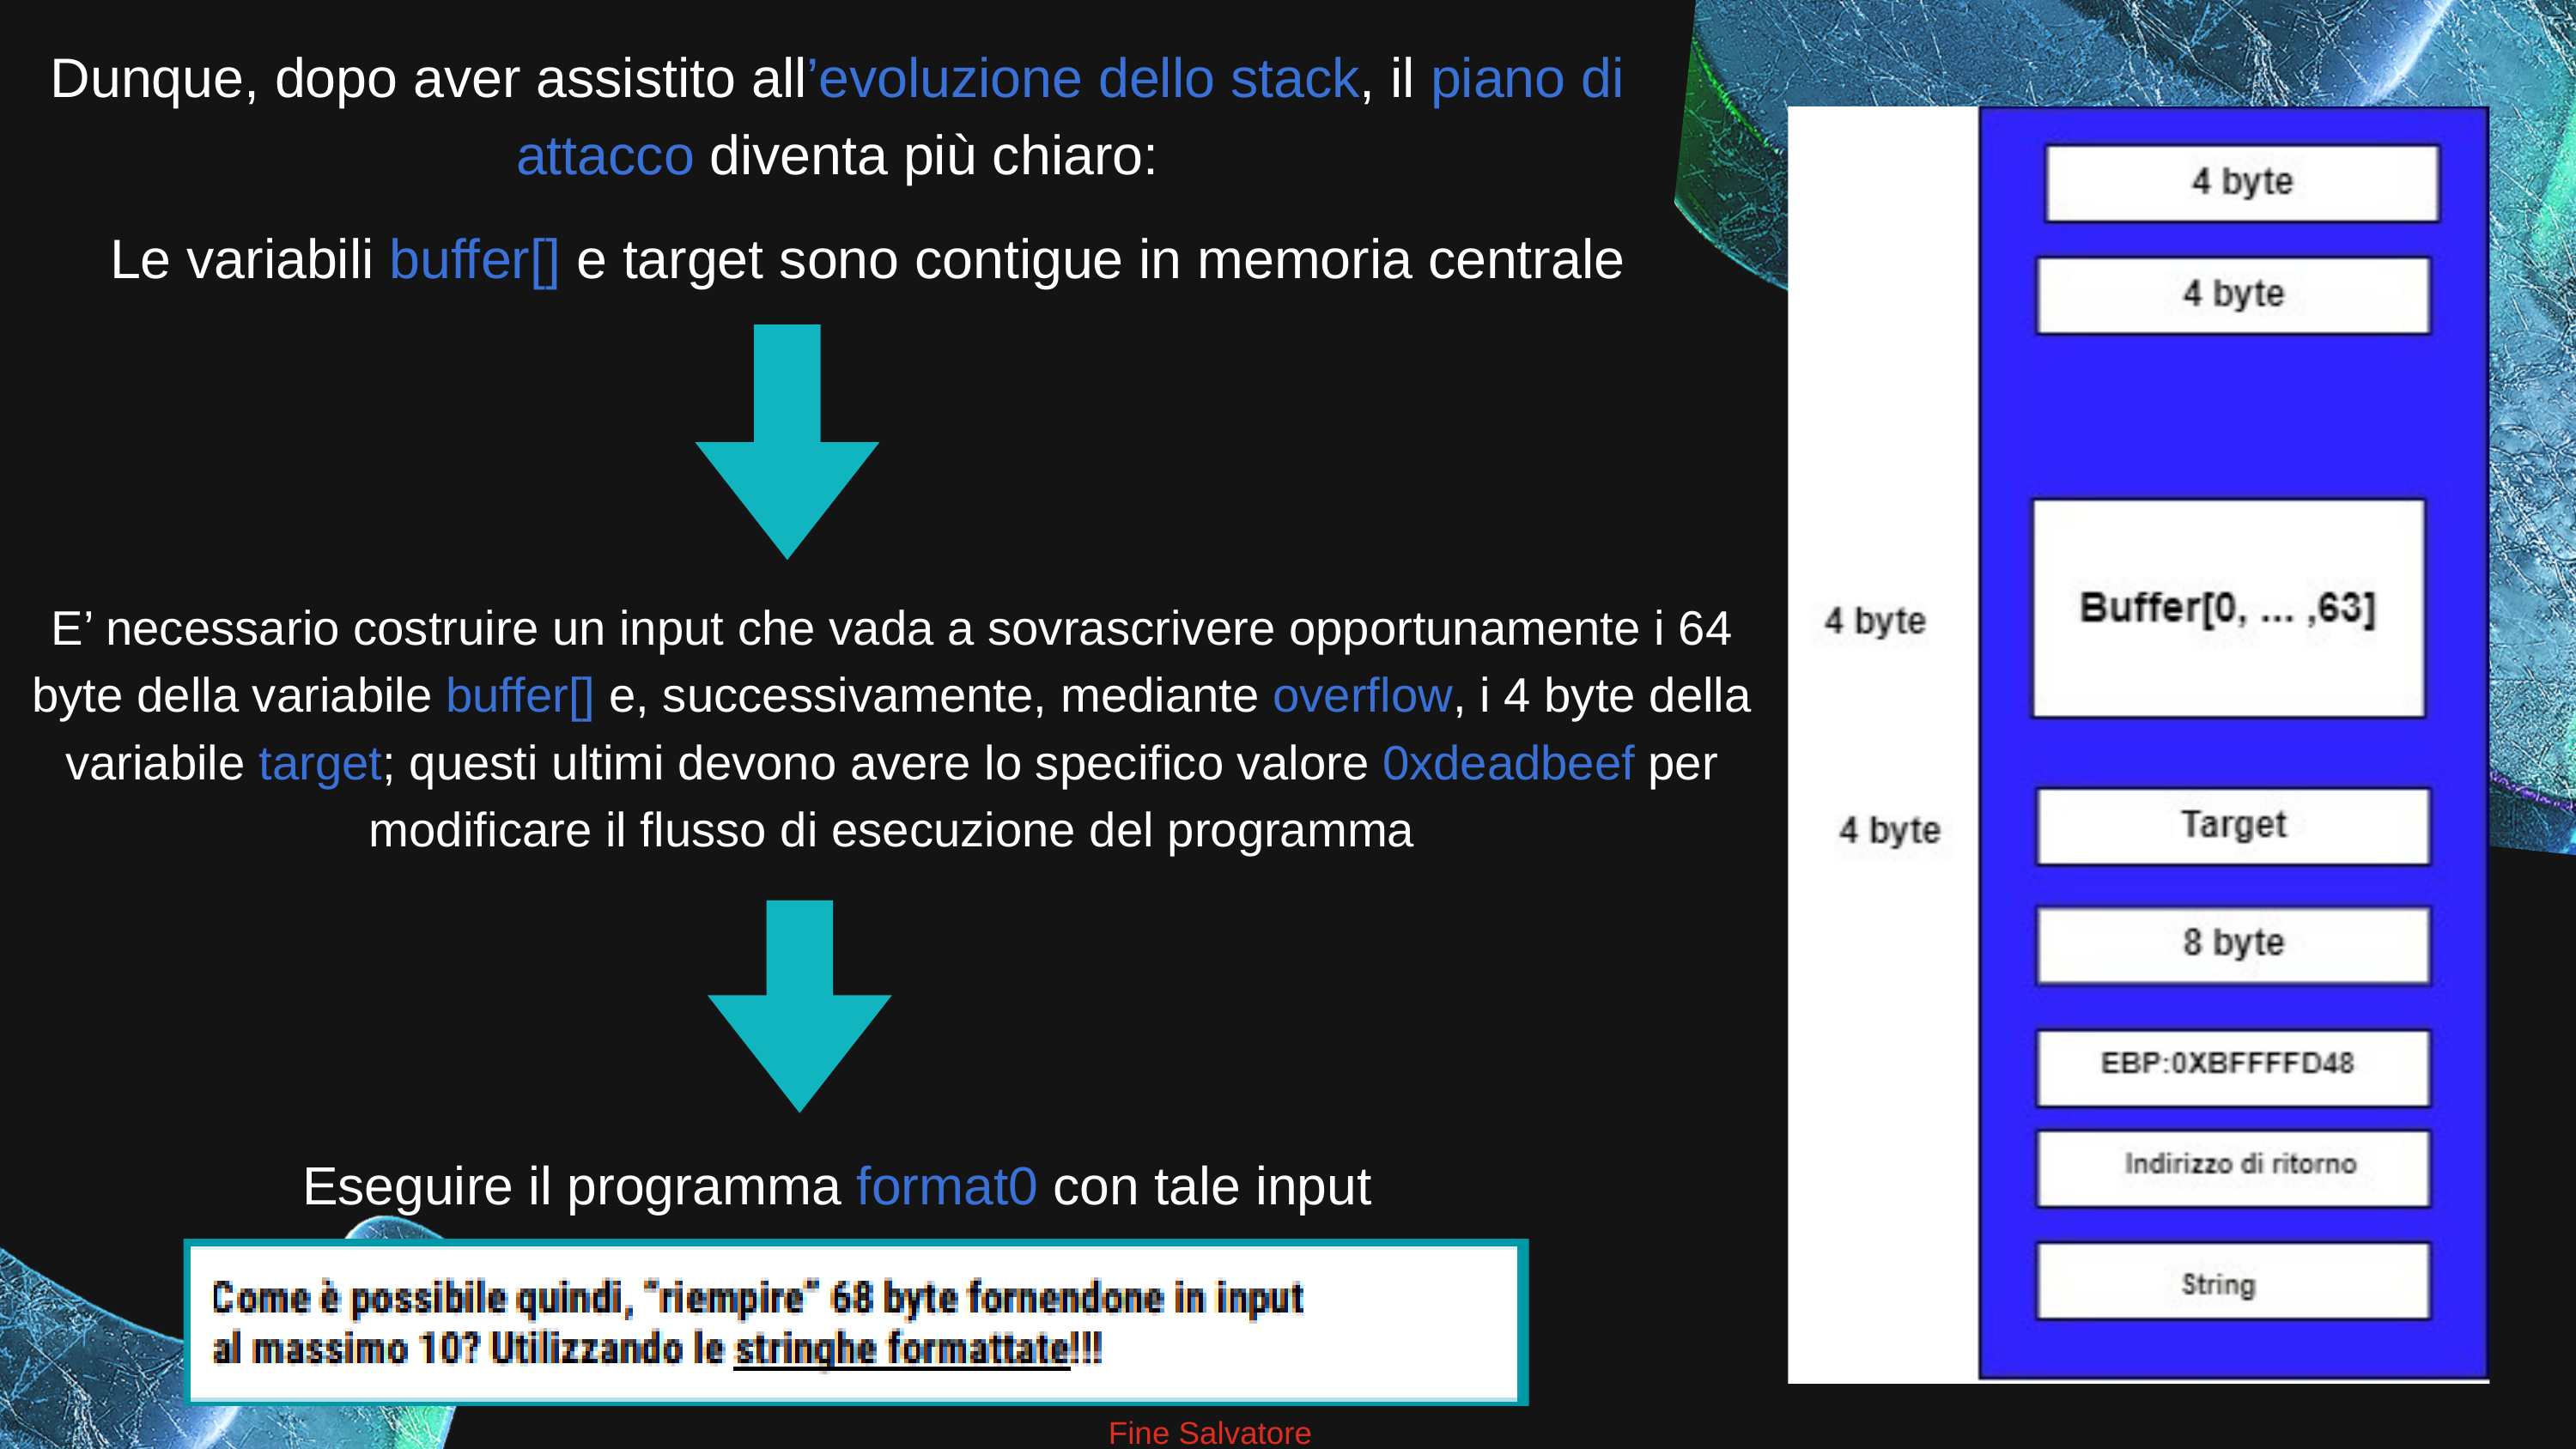

Dunque, dopo aver assistito all’evoluzione dello stack, il piano di attacco diventa più chiaro:

Le variabili buffer[] e target sono contigue in memoria centrale

E’ necessario costruire un input che vada a sovrascrivere opportunamente i 64 byte della variabile buffer[] e, successivamente, mediante overflow, i 4 byte della variabile target; questi ultimi devono avere lo specifico valore 0xdeadbeef per modificare il flusso di esecuzione del programma

Eseguire il programma format0 con tale input

Fine Salvatore